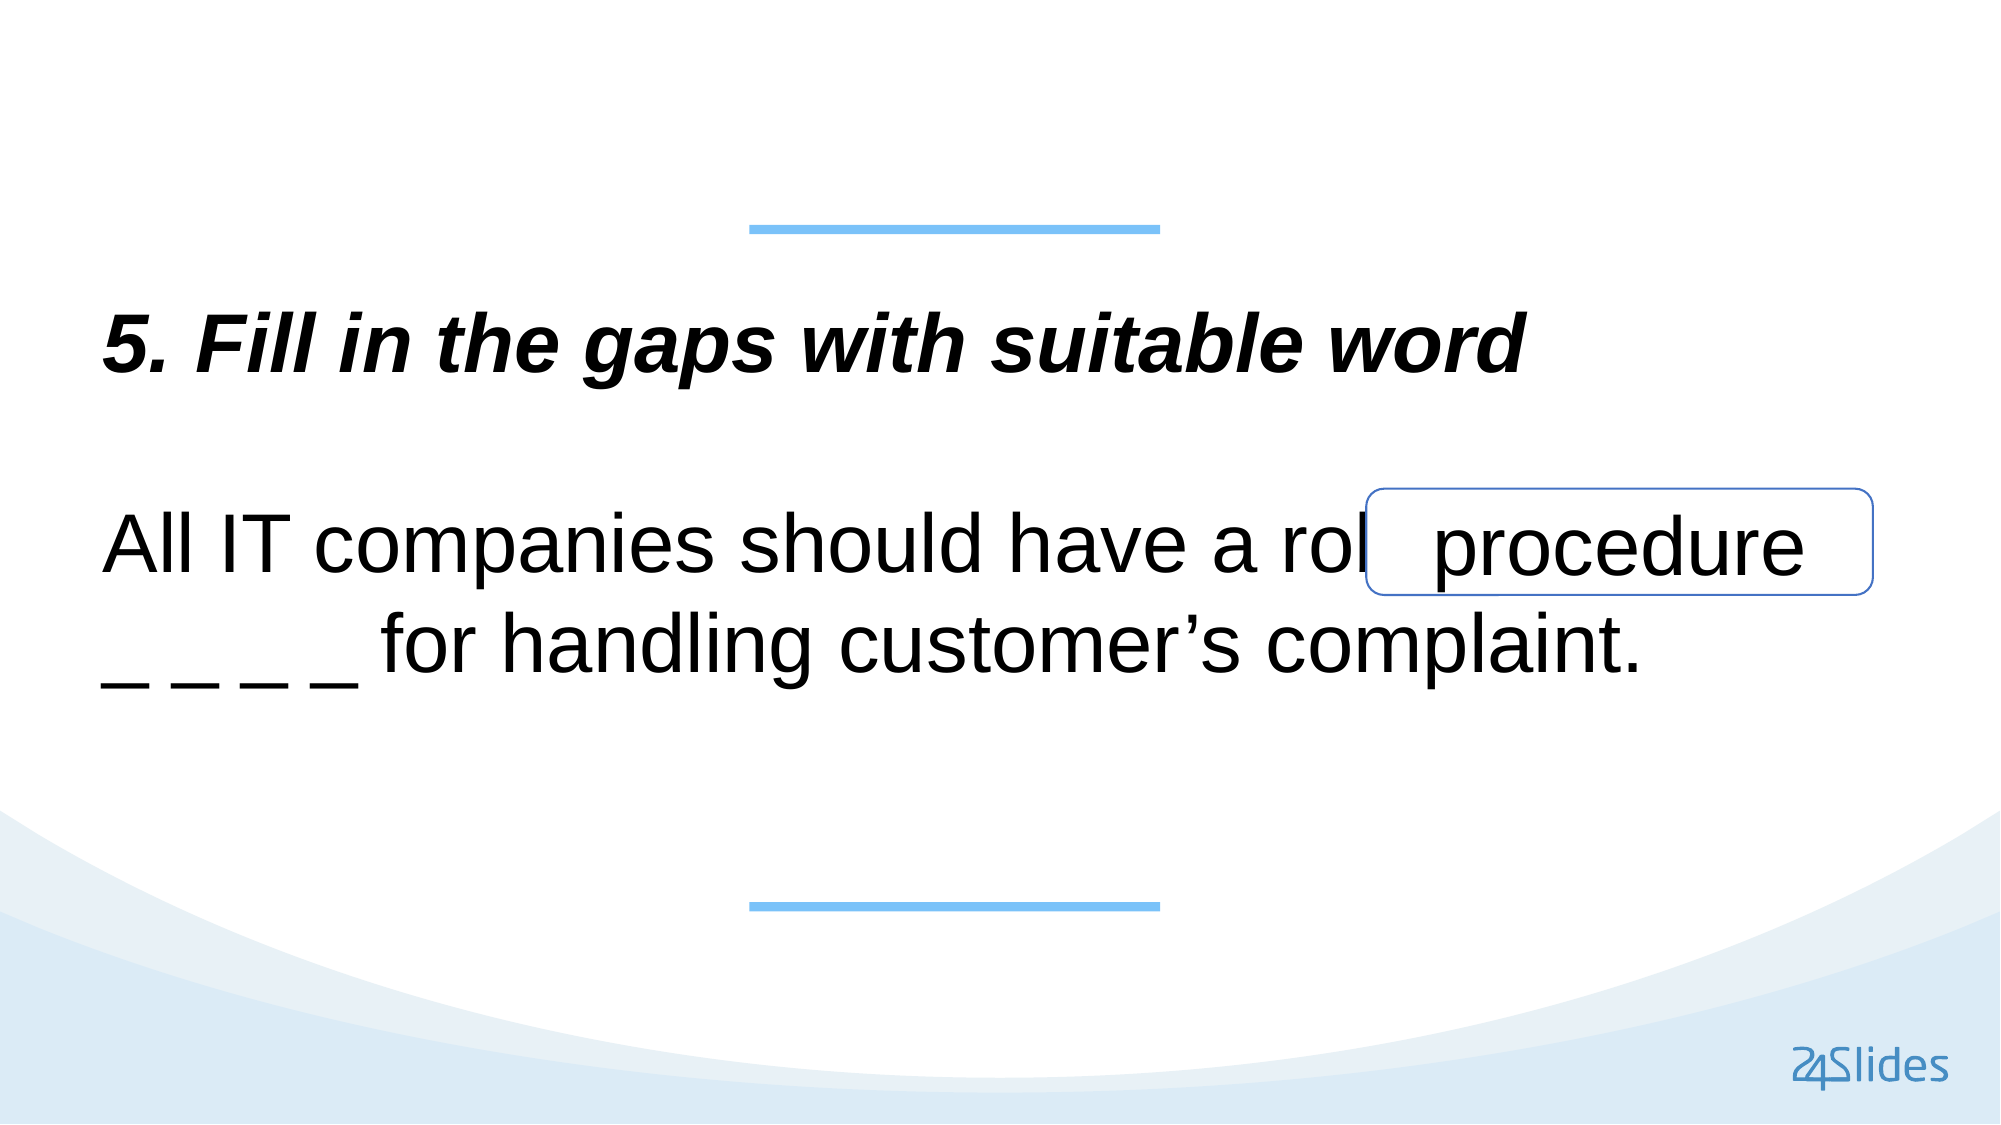

5. Fill in the gaps with suitable word

All IT companies should have a robust p_ _ _ _ _ _ _ _ for handling customer’s complaint.
procedure